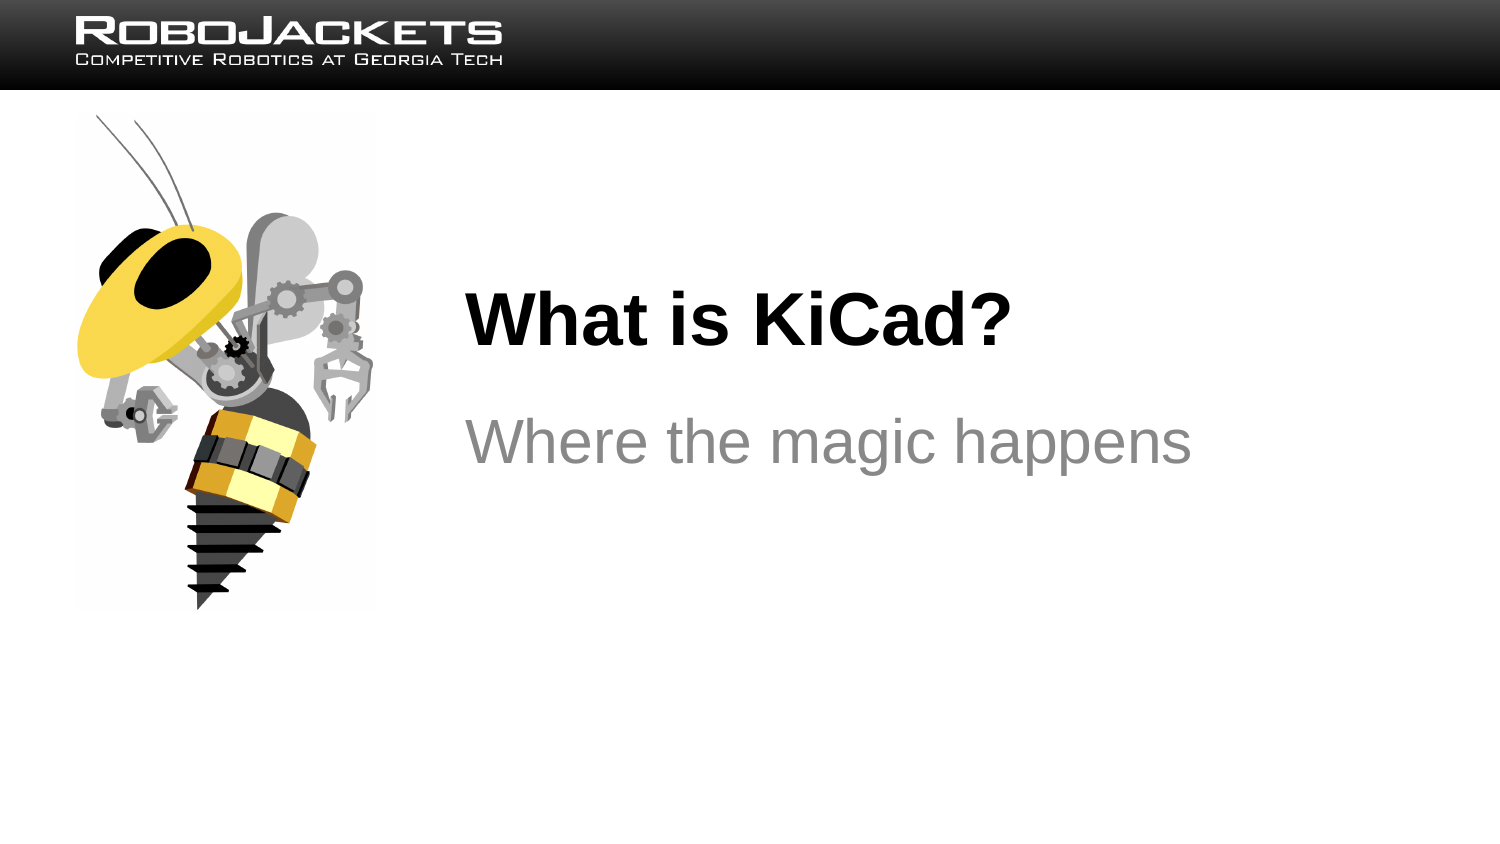

# What is KiCad?
Where the magic happens